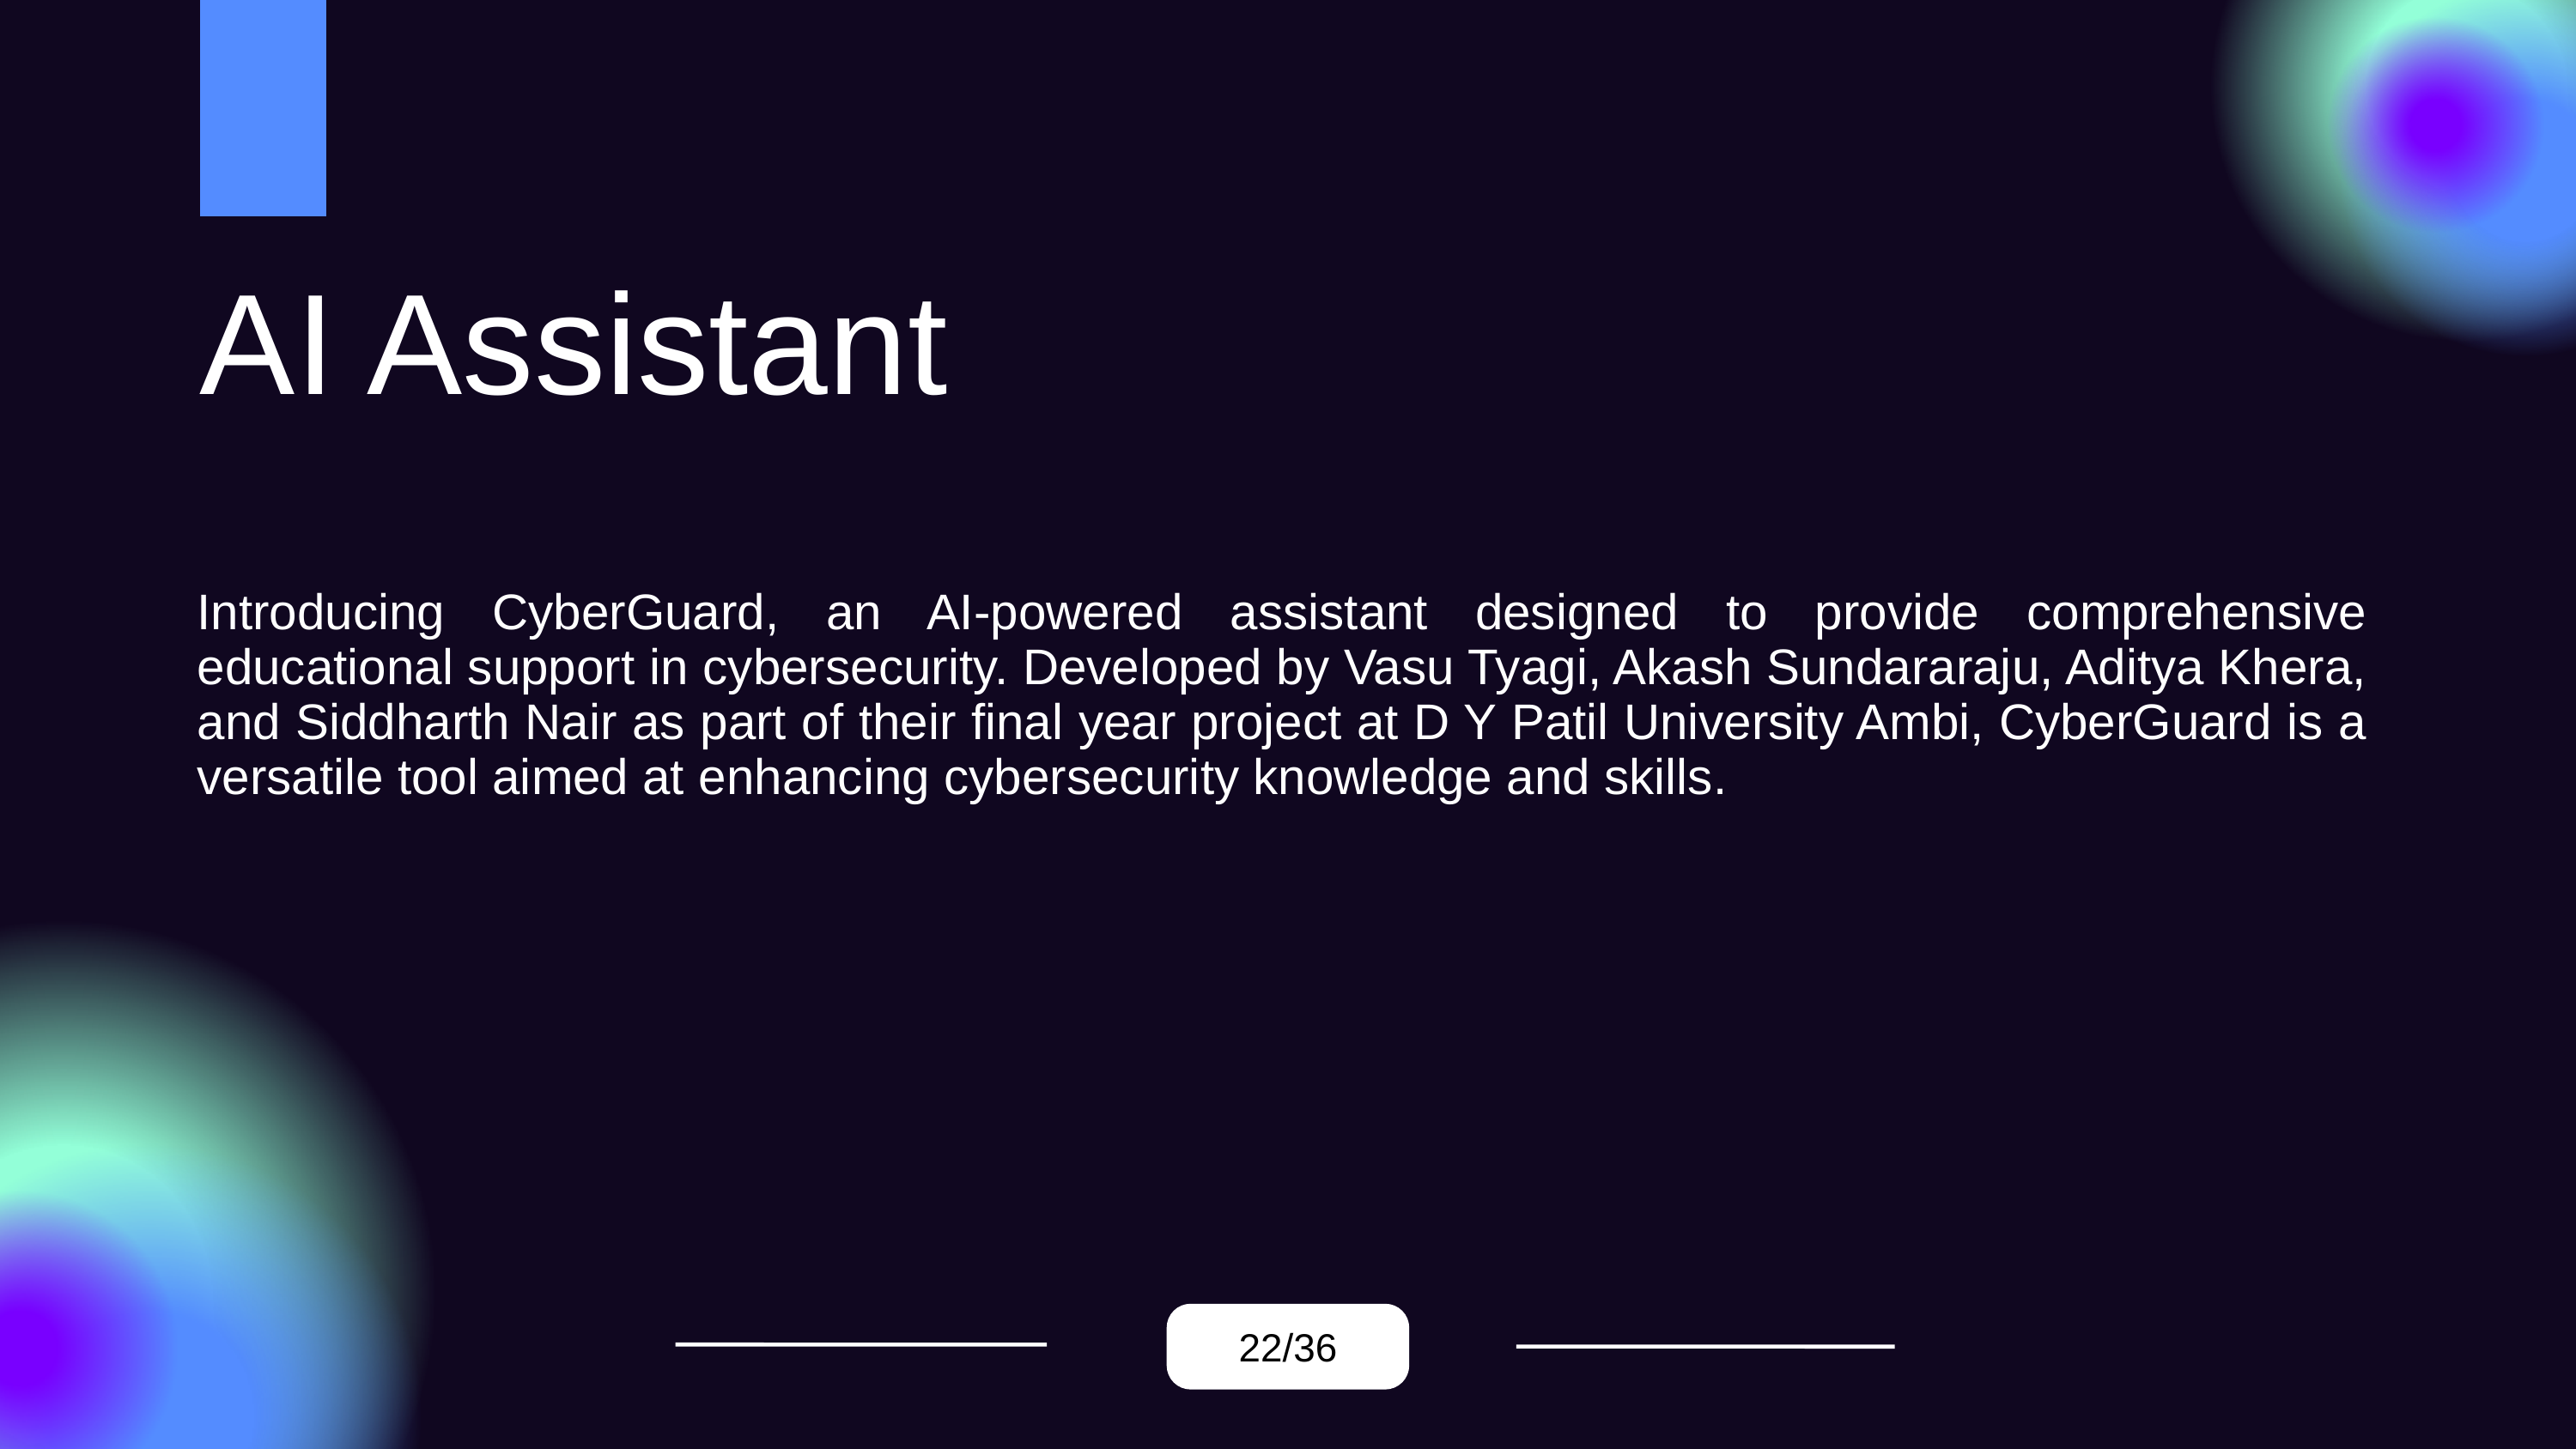

AI Assistant
Introducing CyberGuard, an AI-powered assistant designed to provide comprehensive educational support in cybersecurity. Developed by Vasu Tyagi, Akash Sundararaju, Aditya Khera, and Siddharth Nair as part of their final year project at D Y Patil University Ambi, CyberGuard is a versatile tool aimed at enhancing cybersecurity knowledge and skills.

22/36